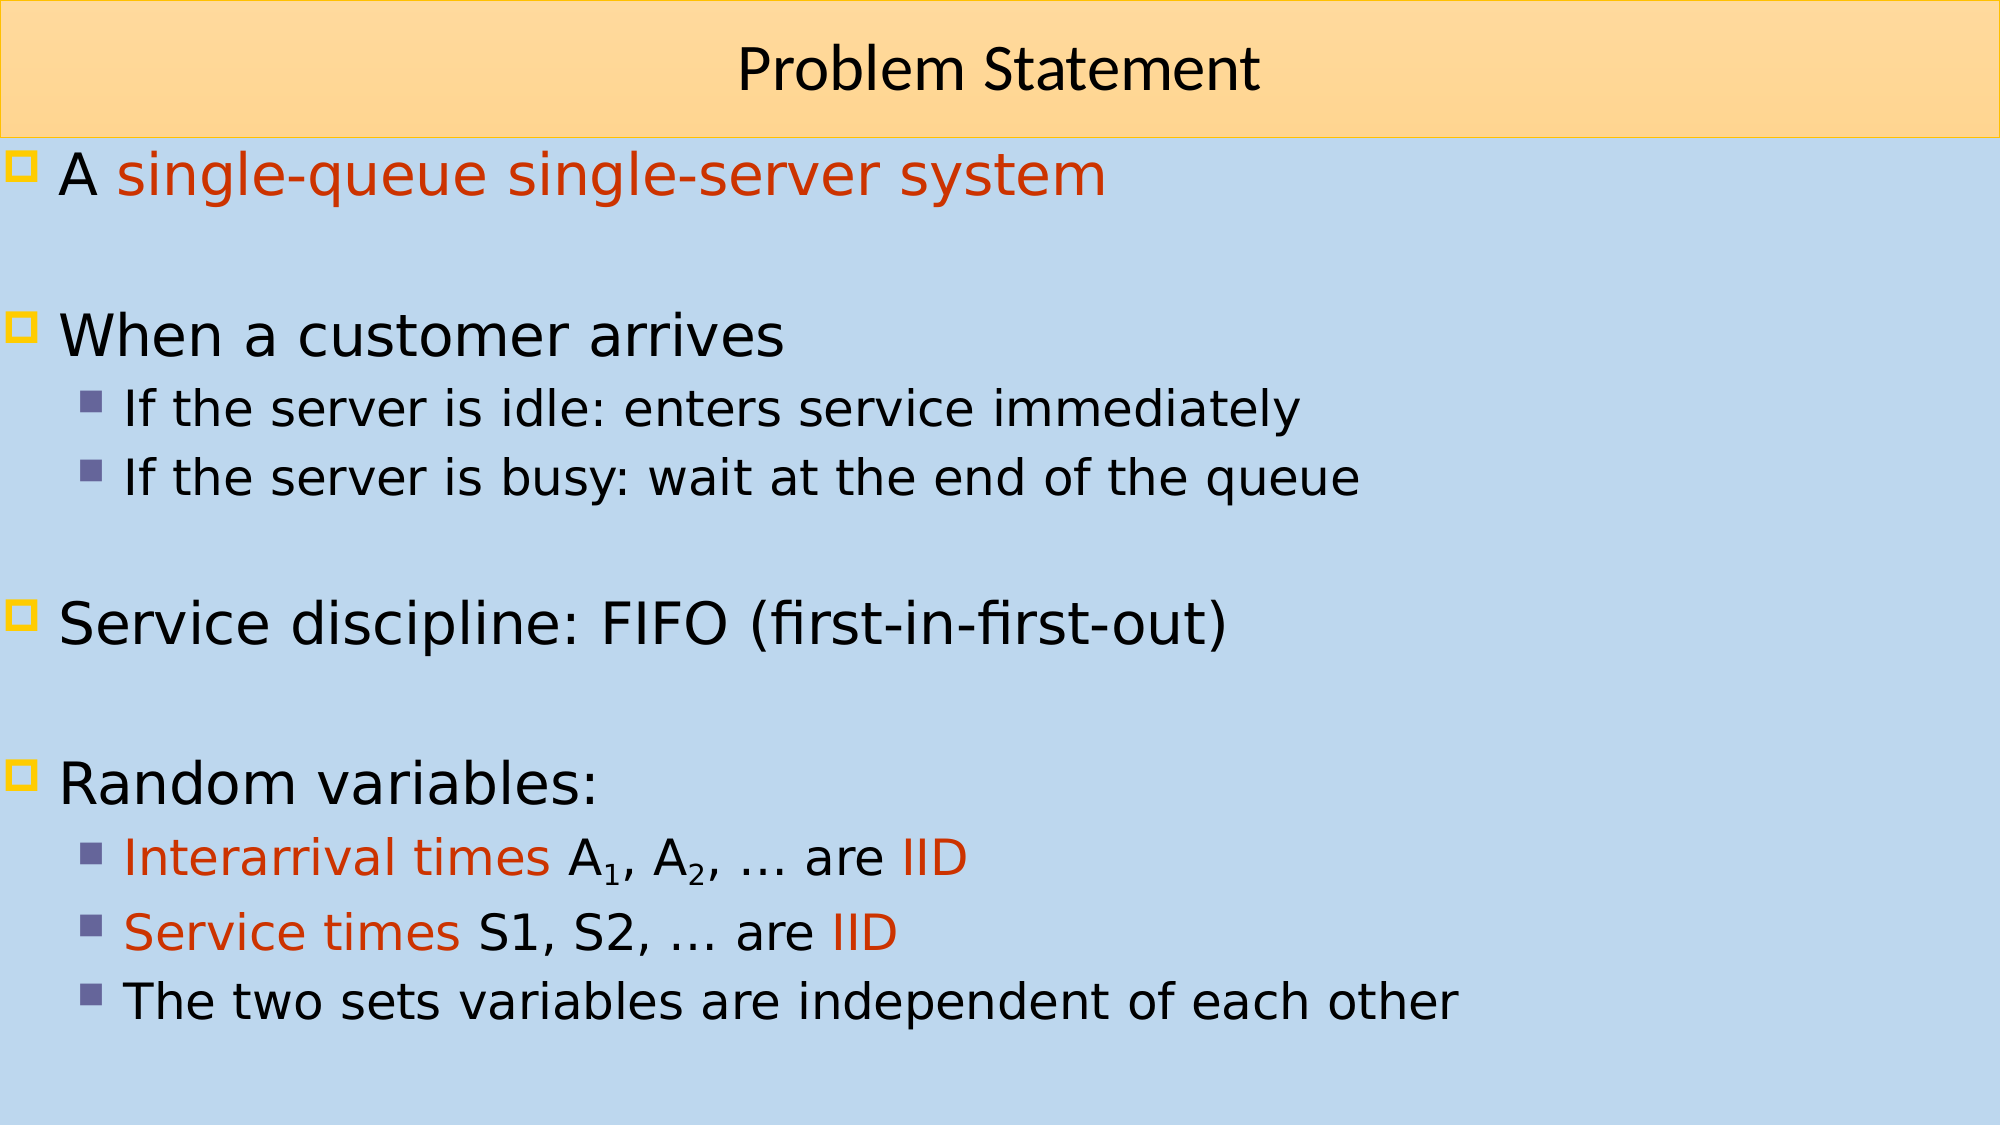

# Problem Statement
A single-queue single-server system

When a customer arrives
If the server is idle: enters service immediately
If the server is busy: wait at the end of the queue

Service discipline: FIFO (first-in-first-out)

Random variables:
Interarrival times A1, A2, … are IID
Service times S1, S2, … are IID
The two sets variables are independent of each other